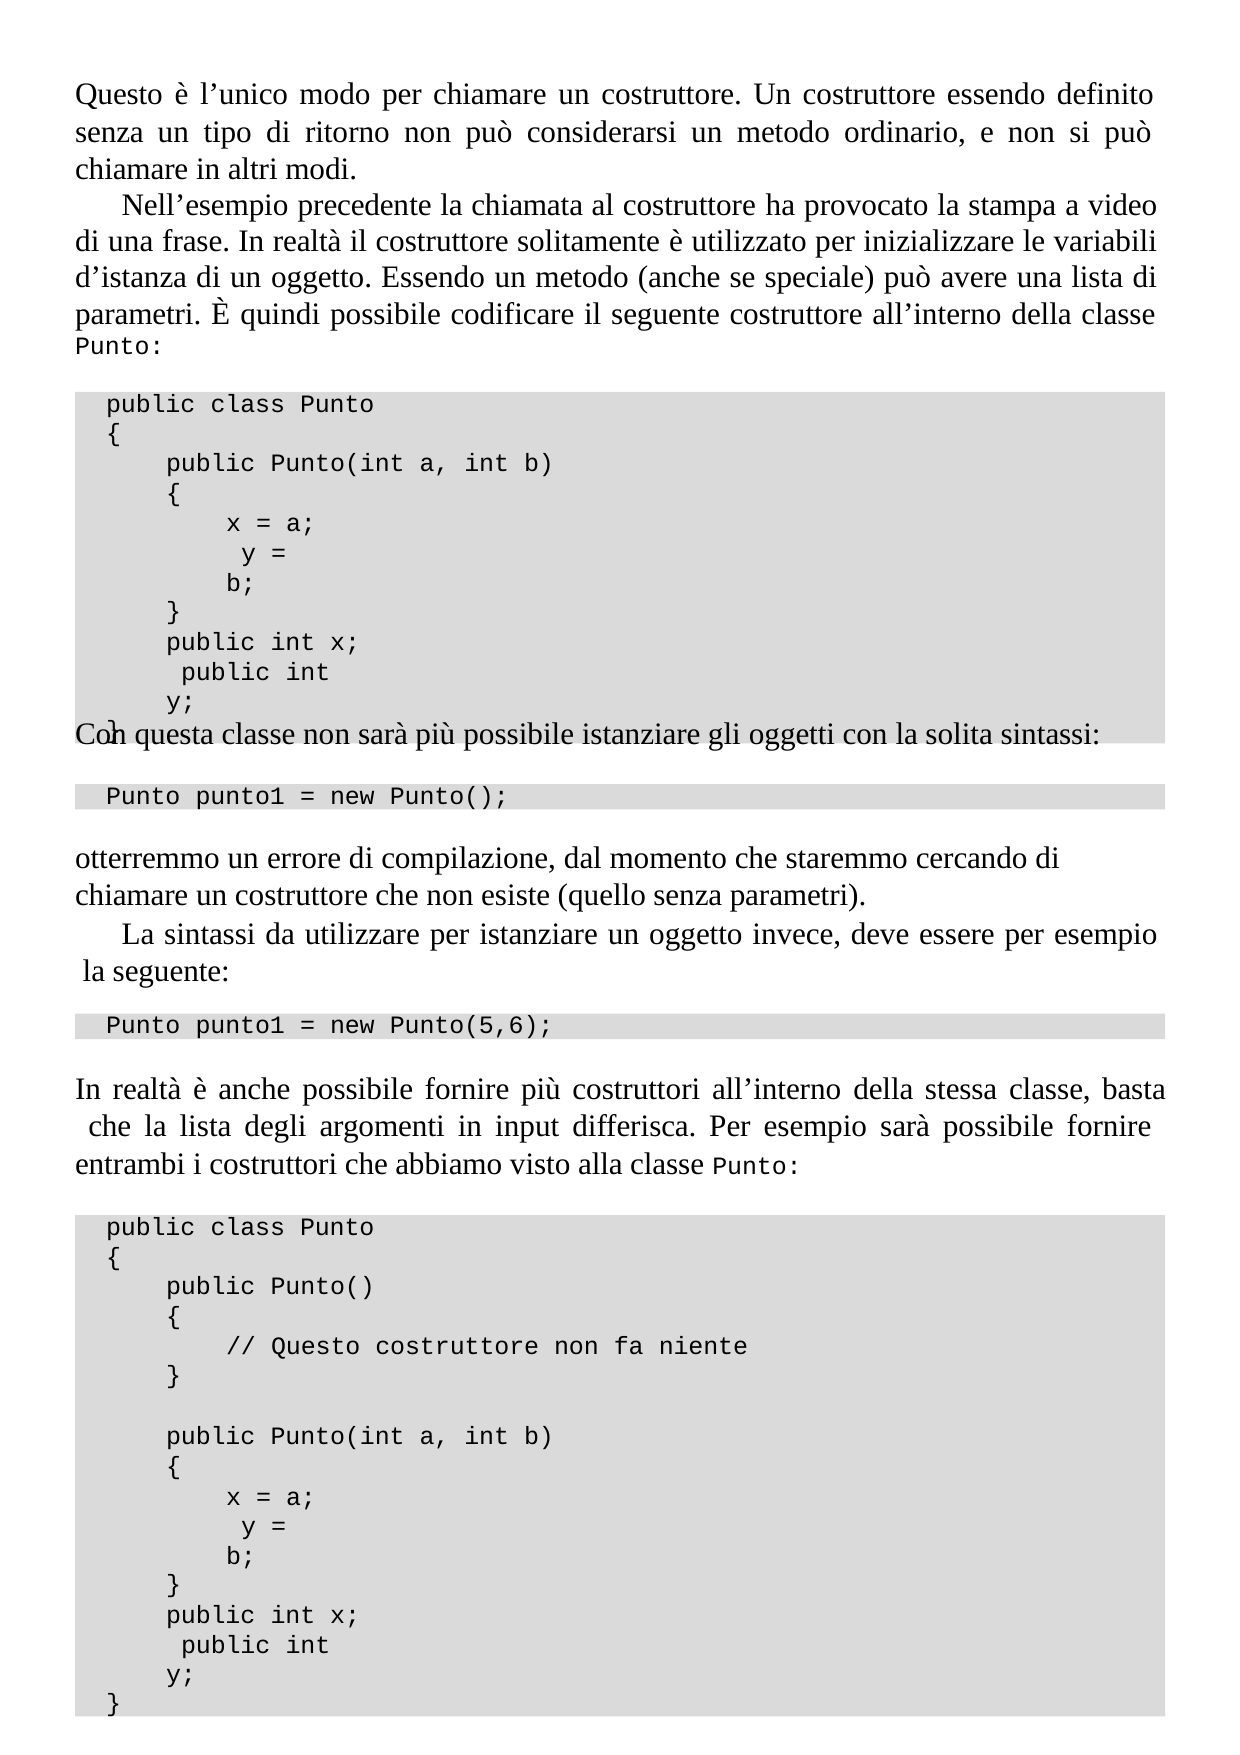

Questo è l’unico modo per chiamare un costruttore. Un costruttore essendo definito  senza un tipo di ritorno non può considerarsi un metodo ordinario, e non si può  chiamare in altri modi.
Nell’esempio precedente la chiamata al costruttore ha provocato la stampa a video  di una frase. In realtà il costruttore solitamente è utilizzato per inizializzare le variabili  d’istanza di un oggetto. Essendo un metodo (anche se speciale) può avere una lista di  parametri. È quindi possibile codificare il seguente costruttore all’interno della classe  Punto:
public class Punto
{
public Punto(int a, int b)
{
x = a;  y = b;
}
public int x;  public int y;
}
Con questa classe non sarà più possibile istanziare gli oggetti con la solita sintassi:
Punto punto1 = new Punto();
otterremmo un errore di compilazione, dal momento che staremmo cercando di  chiamare un costruttore che non esiste (quello senza parametri).
La sintassi da utilizzare per istanziare un oggetto invece, deve essere per esempio  la seguente:
Punto punto1 = new Punto(5,6);
In realtà è anche possibile fornire più costruttori all’interno della stessa classe, basta  che la lista degli argomenti in input differisca. Per esempio sarà possibile fornire  entrambi i costruttori che abbiamo visto alla classe Punto:
public class Punto
{
public Punto()
{
// Questo costruttore non fa niente
}

public Punto(int a, int b)
{
x = a;  y = b;
}
public int x;  public int y;
}